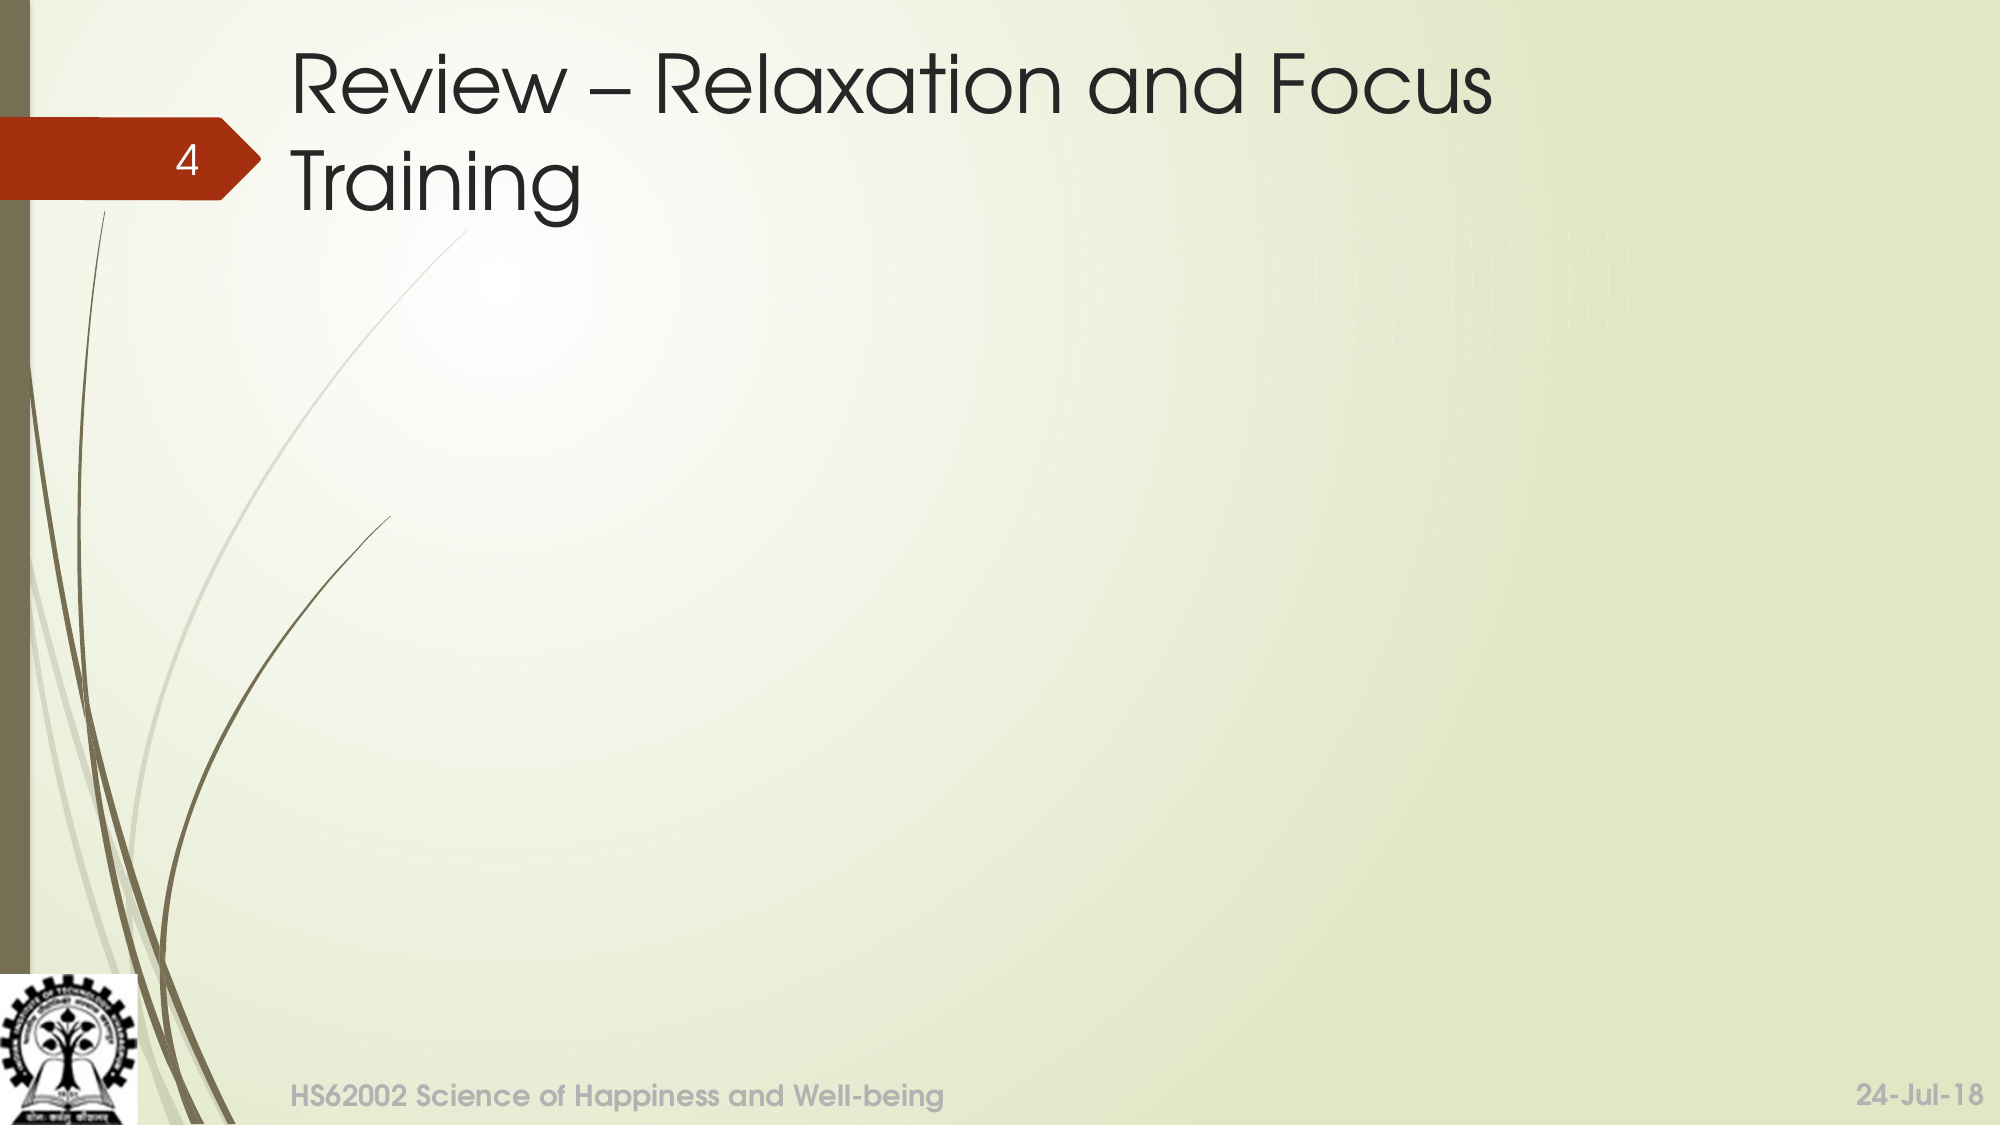

# Review – Relaxation and Focus Training
4

24-Jul-18
HS62002 Science of Happiness and Well-being